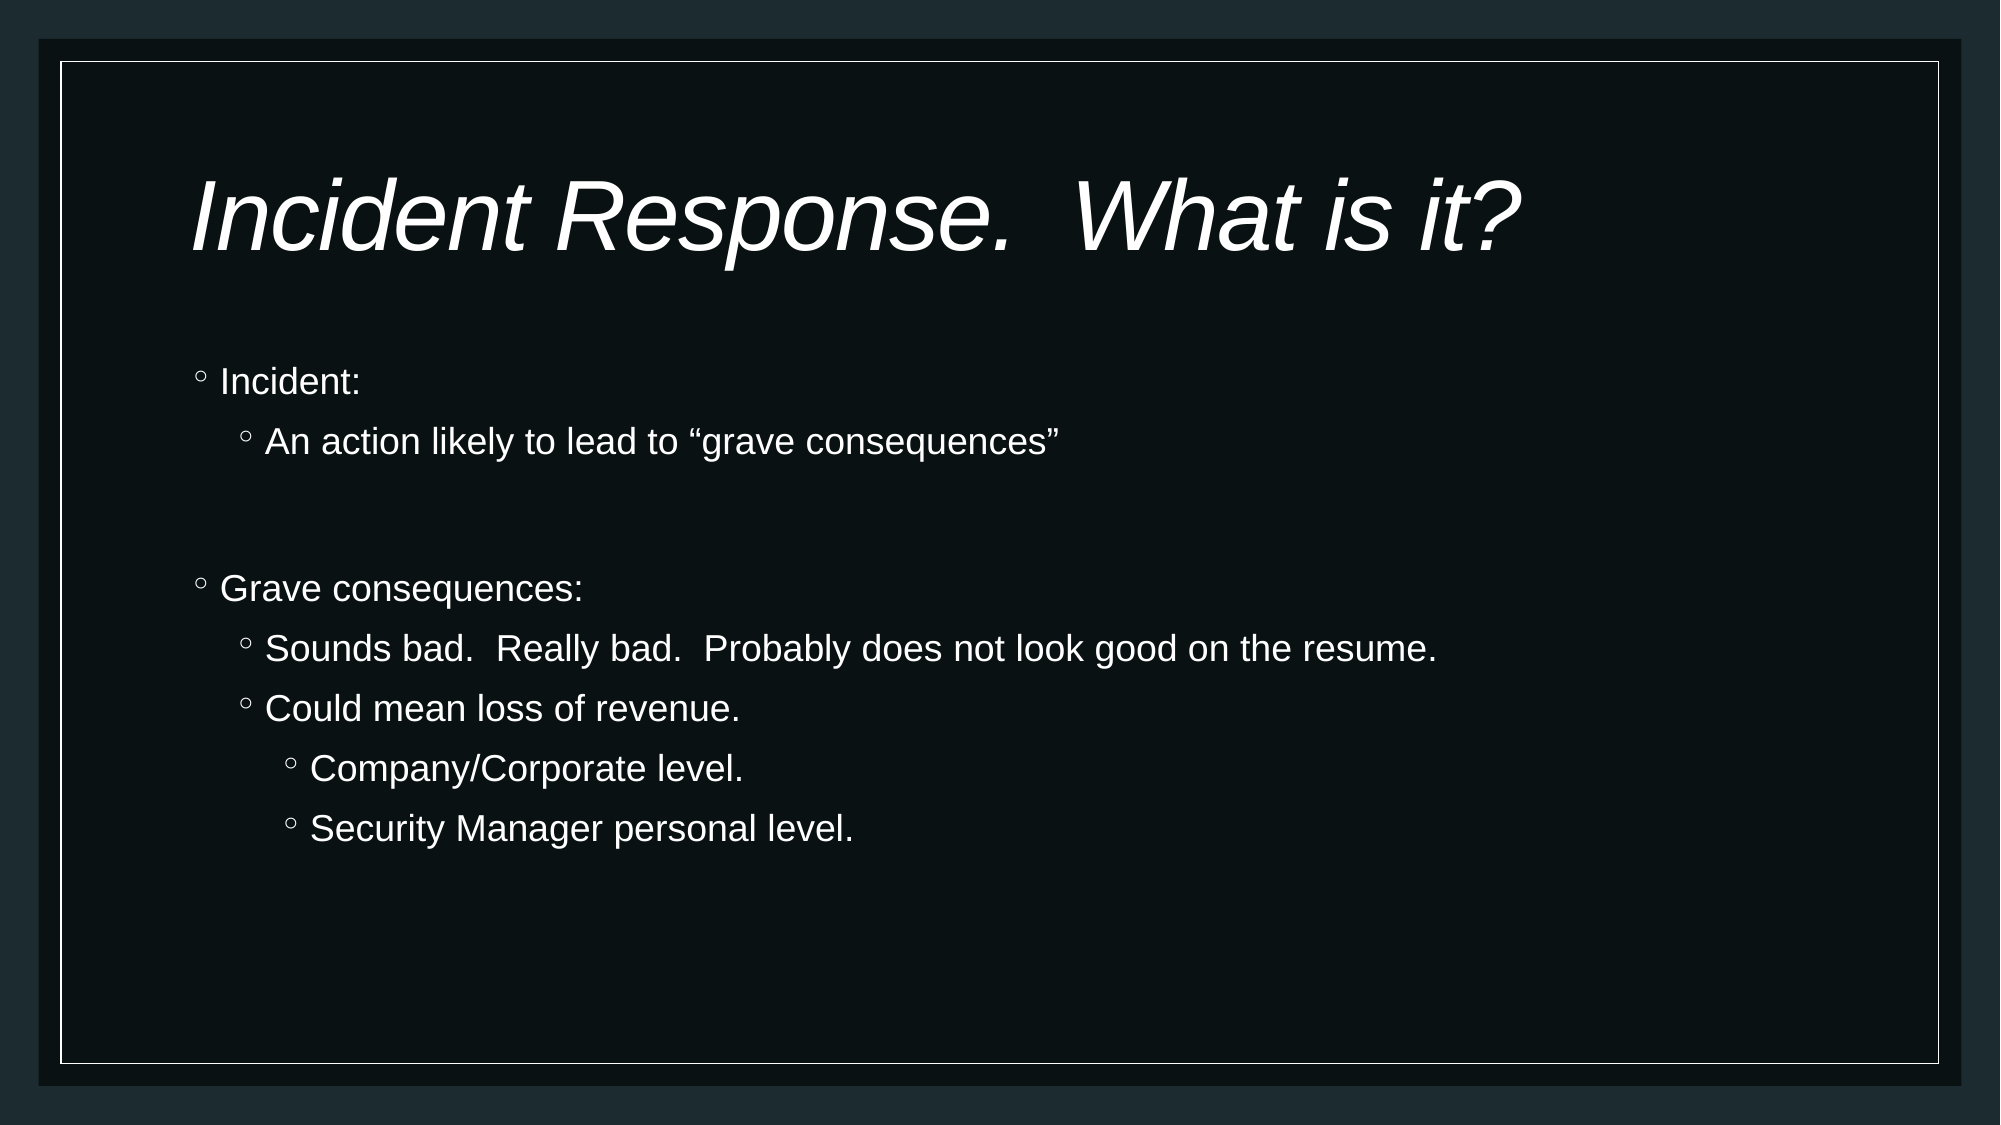

# Incident Response.  What is it?
Incident:
An action likely to lead to “grave consequences”

Grave consequences:
Sounds bad.  Really bad.  Probably does not look good on the resume.
Could mean loss of revenue.
Company/Corporate level.
Security Manager personal level.